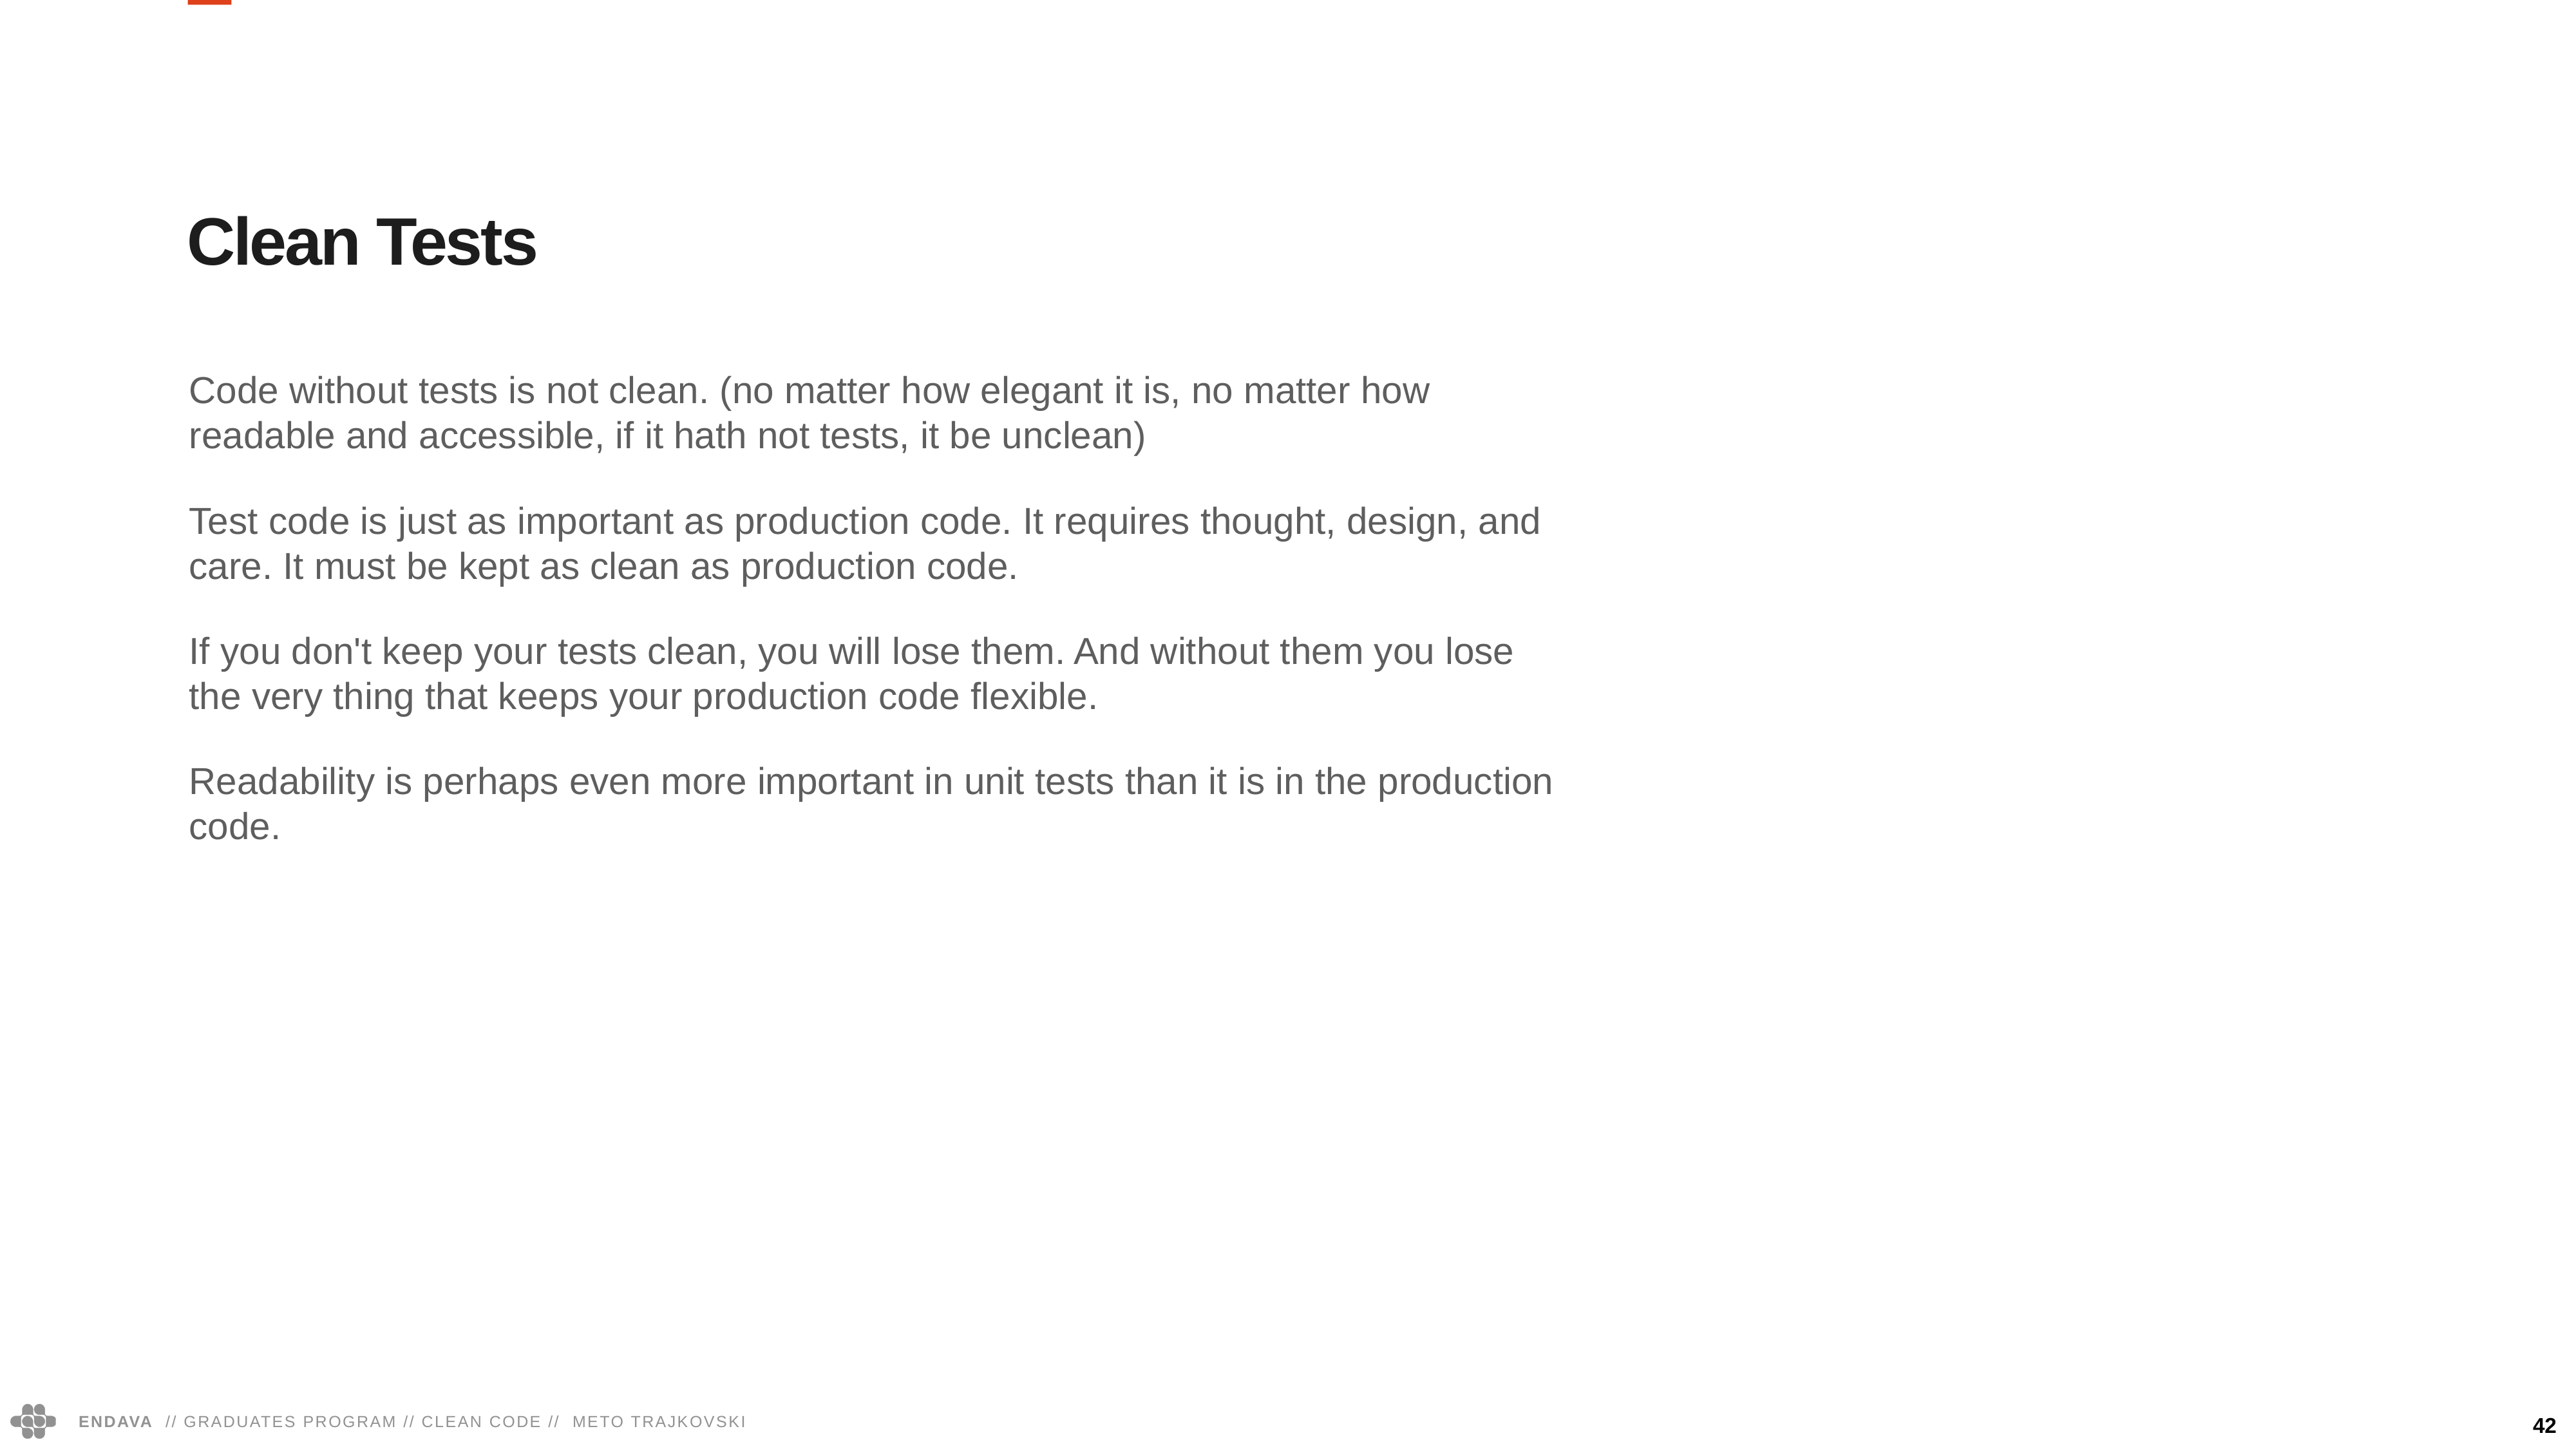

Clean Tests
Code without tests is not clean. (no matter how elegant it is, no matter how readable and accessible, if it hath not tests, it be unclean)
Test code is just as important as production code. It requires thought, design, and care. It must be kept as clean as production code.
If you don't keep your tests clean, you will lose them. And without them you lose the very thing that keeps your production code flexible.
Readability is perhaps even more important in unit tests than it is in the production code.
42